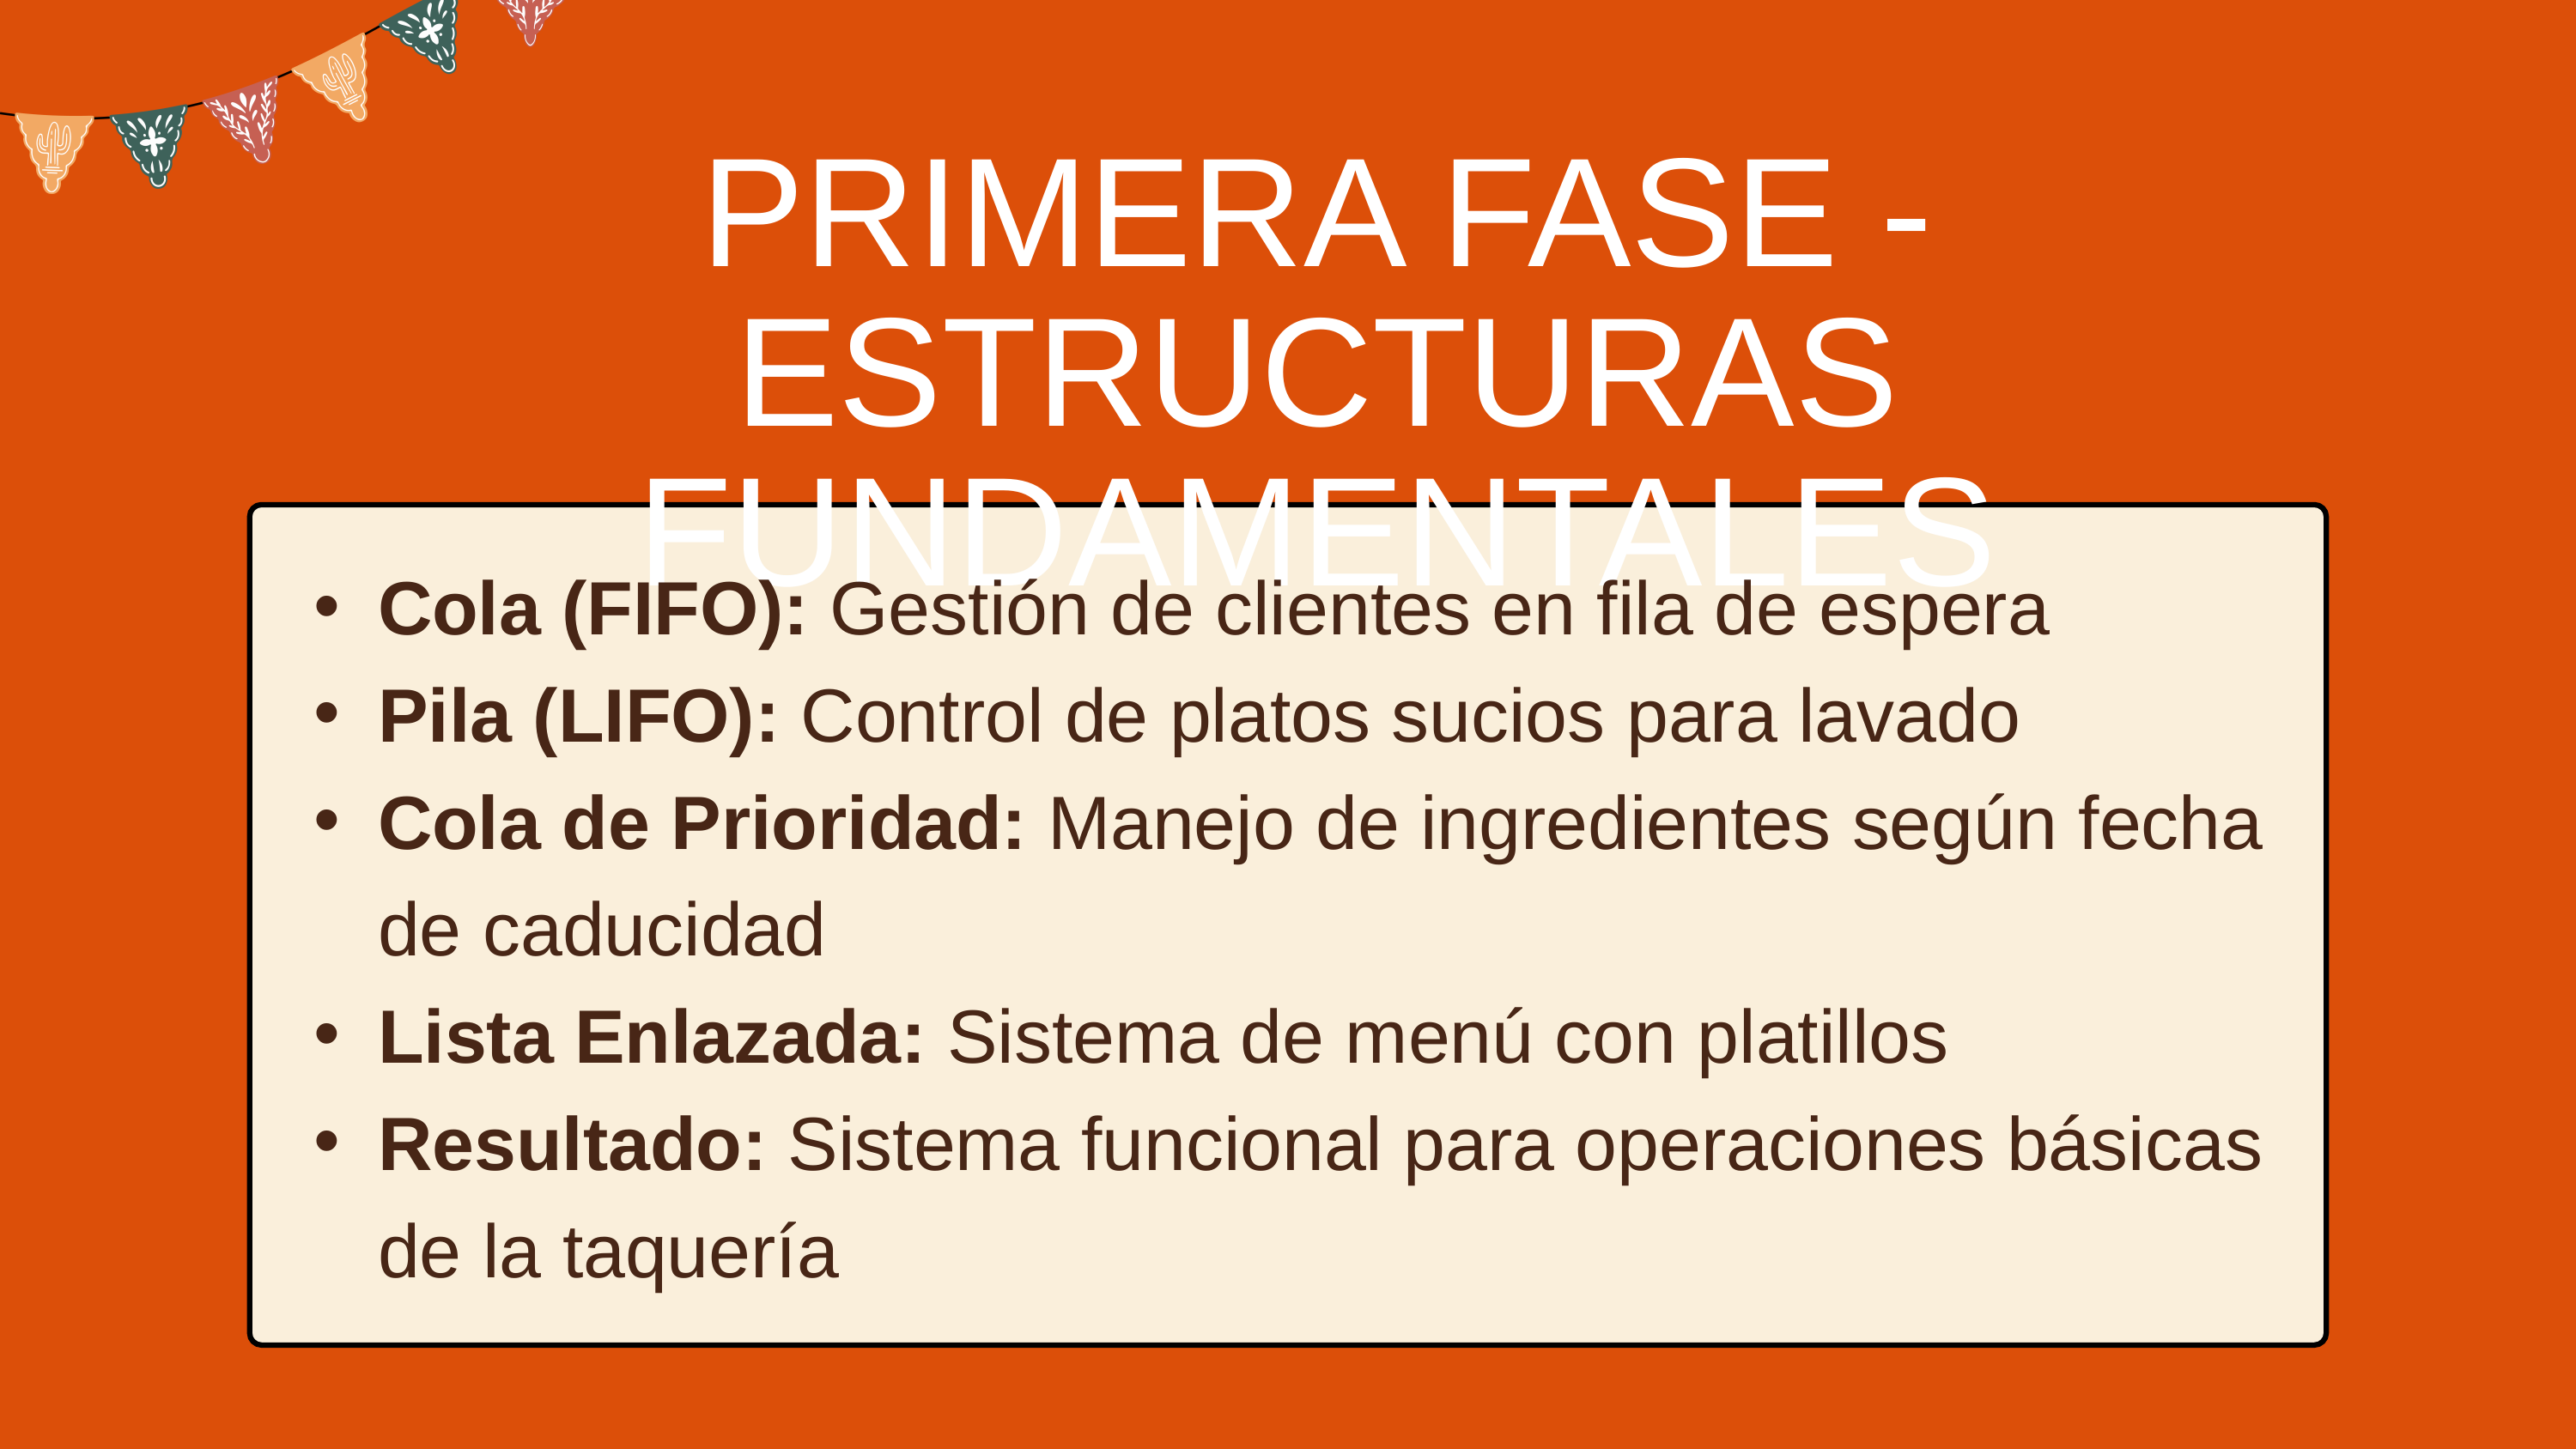

PRIMERA FASE - ESTRUCTURAS FUNDAMENTALES

Cola (FIFO): Gestión de clientes en fila de espera
Pila (LIFO): Control de platos sucios para lavado
Cola de Prioridad: Manejo de ingredientes según fecha de caducidad
Lista Enlazada: Sistema de menú con platillos
Resultado: Sistema funcional para operaciones básicas de la taquería